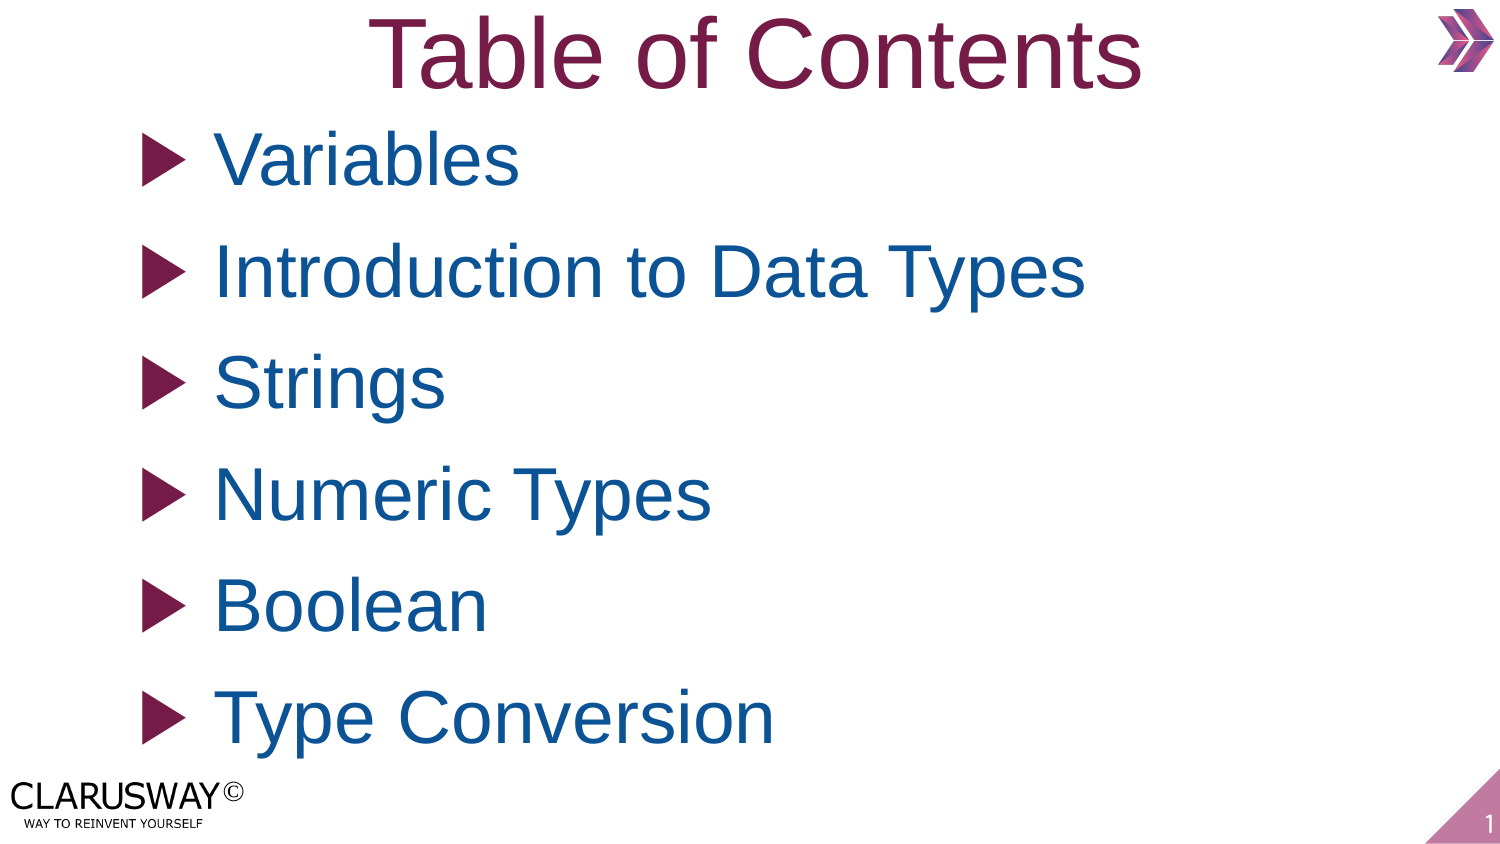

Table of Contents
Variables
Introduction to Data Types
Strings
Numeric Types
Boolean
Type Conversion
1